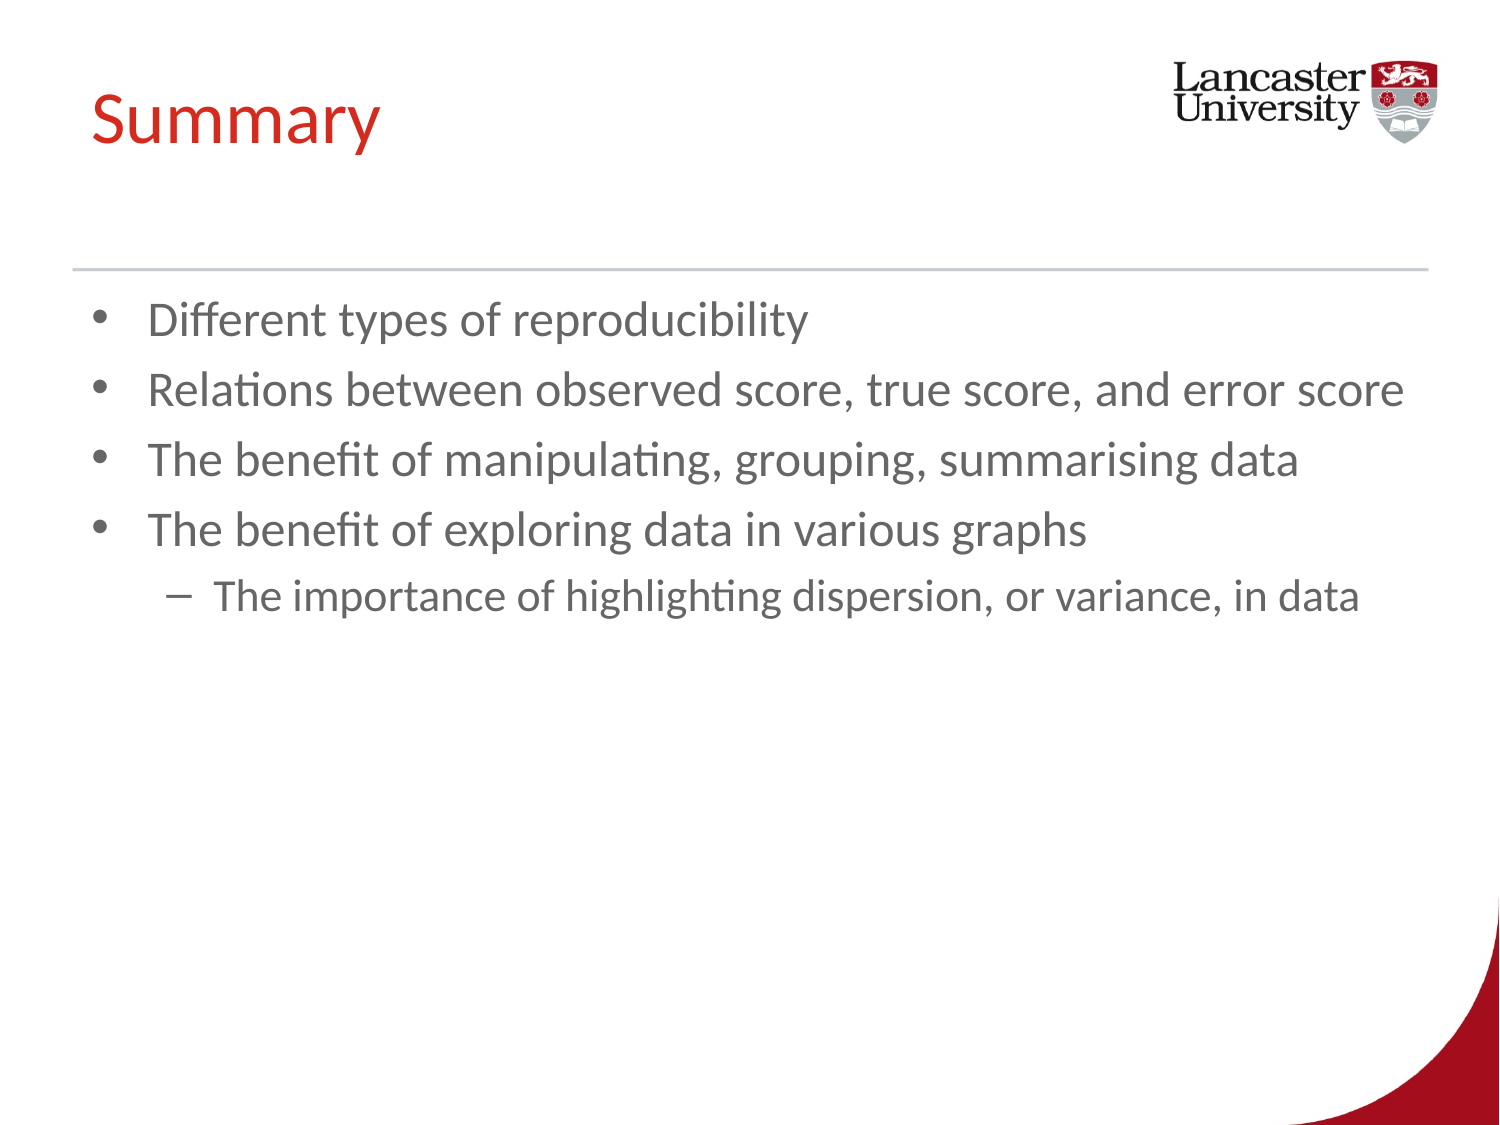

# Summary
Different types of reproducibility
Relations between observed score, true score, and error score
The benefit of manipulating, grouping, summarising data
The benefit of exploring data in various graphs
The importance of highlighting dispersion, or variance, in data